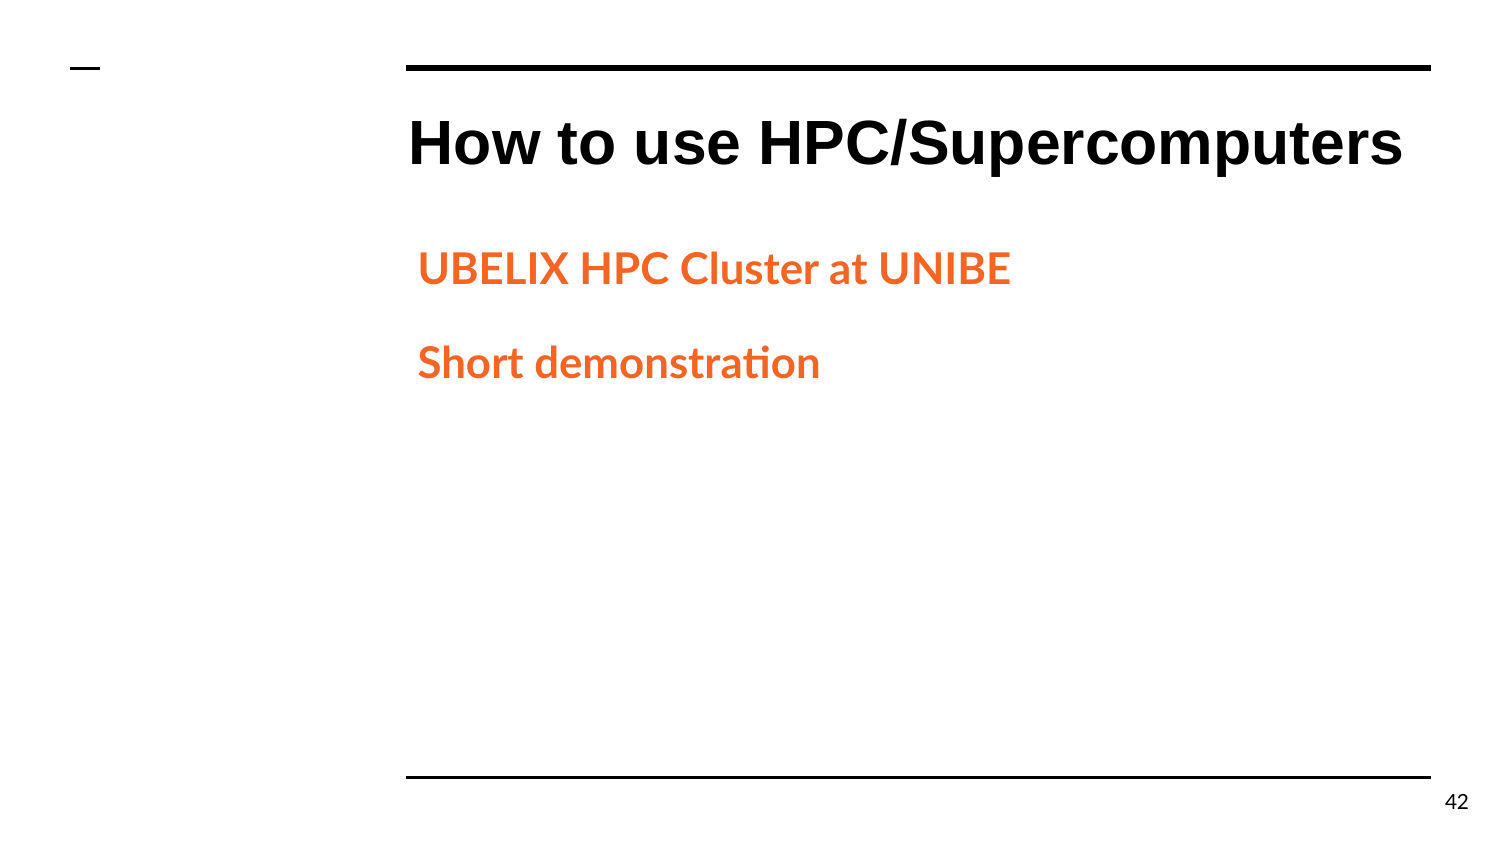

# How to use HPC/Supercomputers
UBELIX HPC Cluster at UNIBE
Short demonstration

42